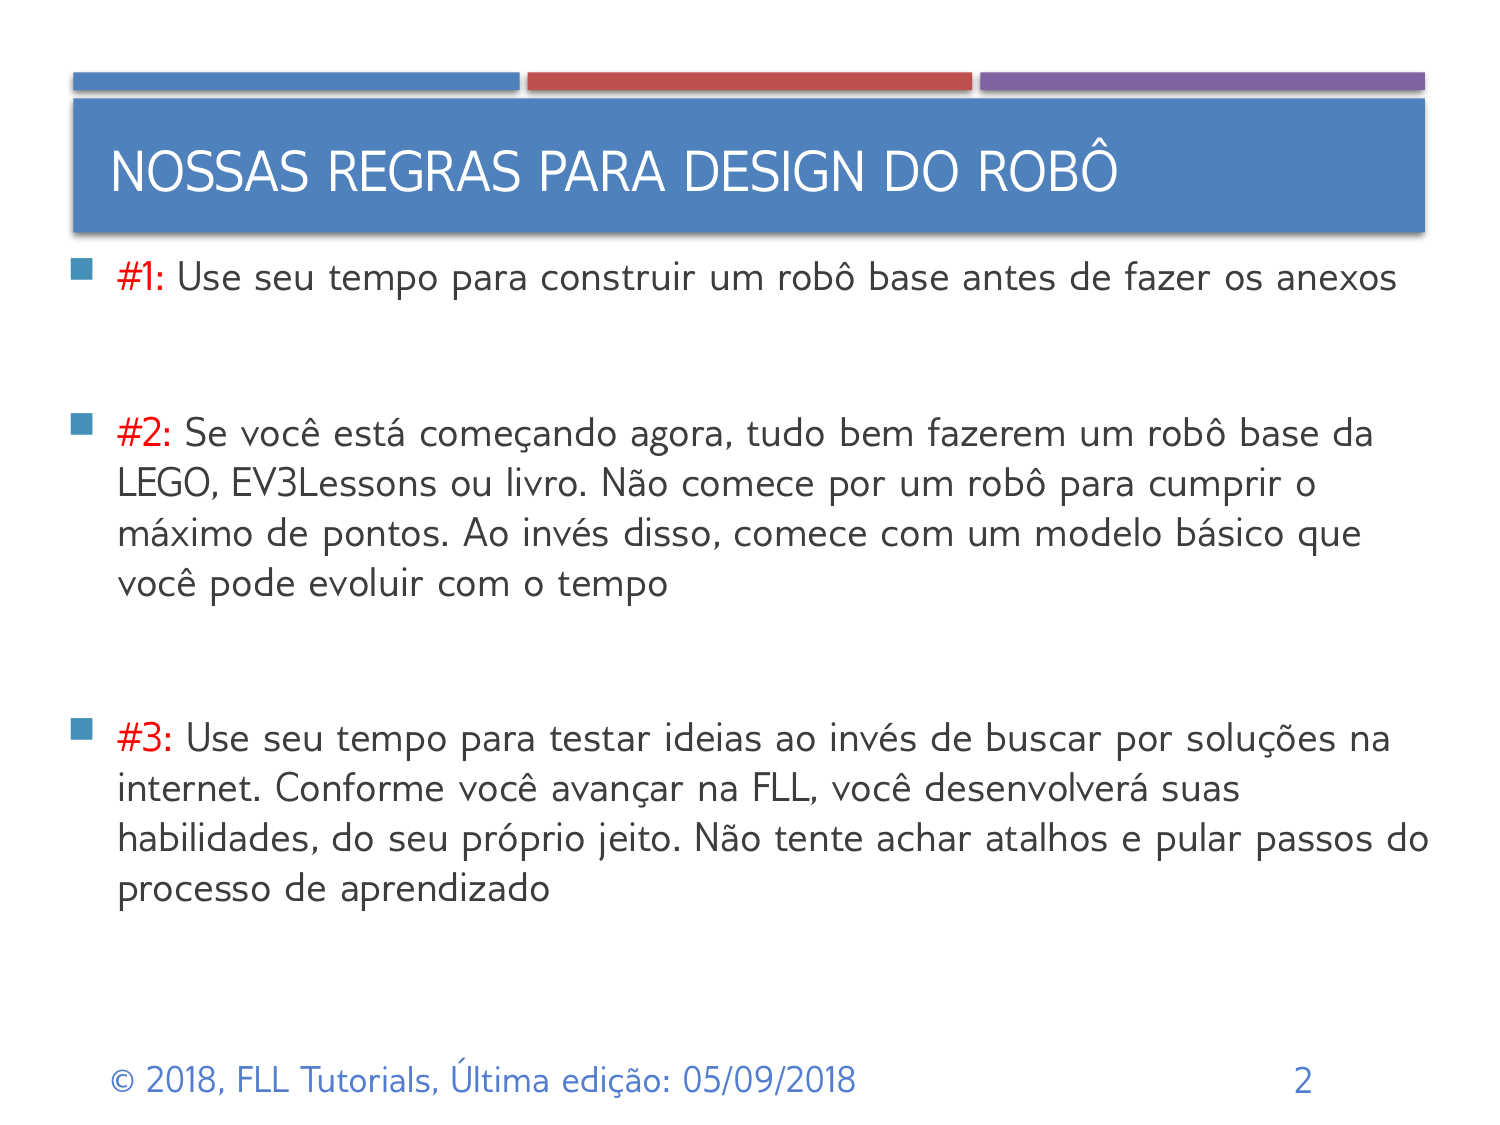

Nossas regras para design do robô
#1: Use seu tempo para construir um robô base antes de fazer os anexos

#2: Se você está começando agora, tudo bem fazerem um robô base da LEGO, EV3Lessons ou livro. Não comece por um robô para cumprir o máximo de pontos. Ao invés disso, comece com um modelo básico que você pode evoluir com o tempo

#3: Use seu tempo para testar ideias ao invés de buscar por soluções na internet. Conforme você avançar na FLL, você desenvolverá suas habilidades, do seu próprio jeito. Não tente achar atalhos e pular passos do processo de aprendizado

© 2018, FLL Tutorials, Última edição: 05/09/2018
2